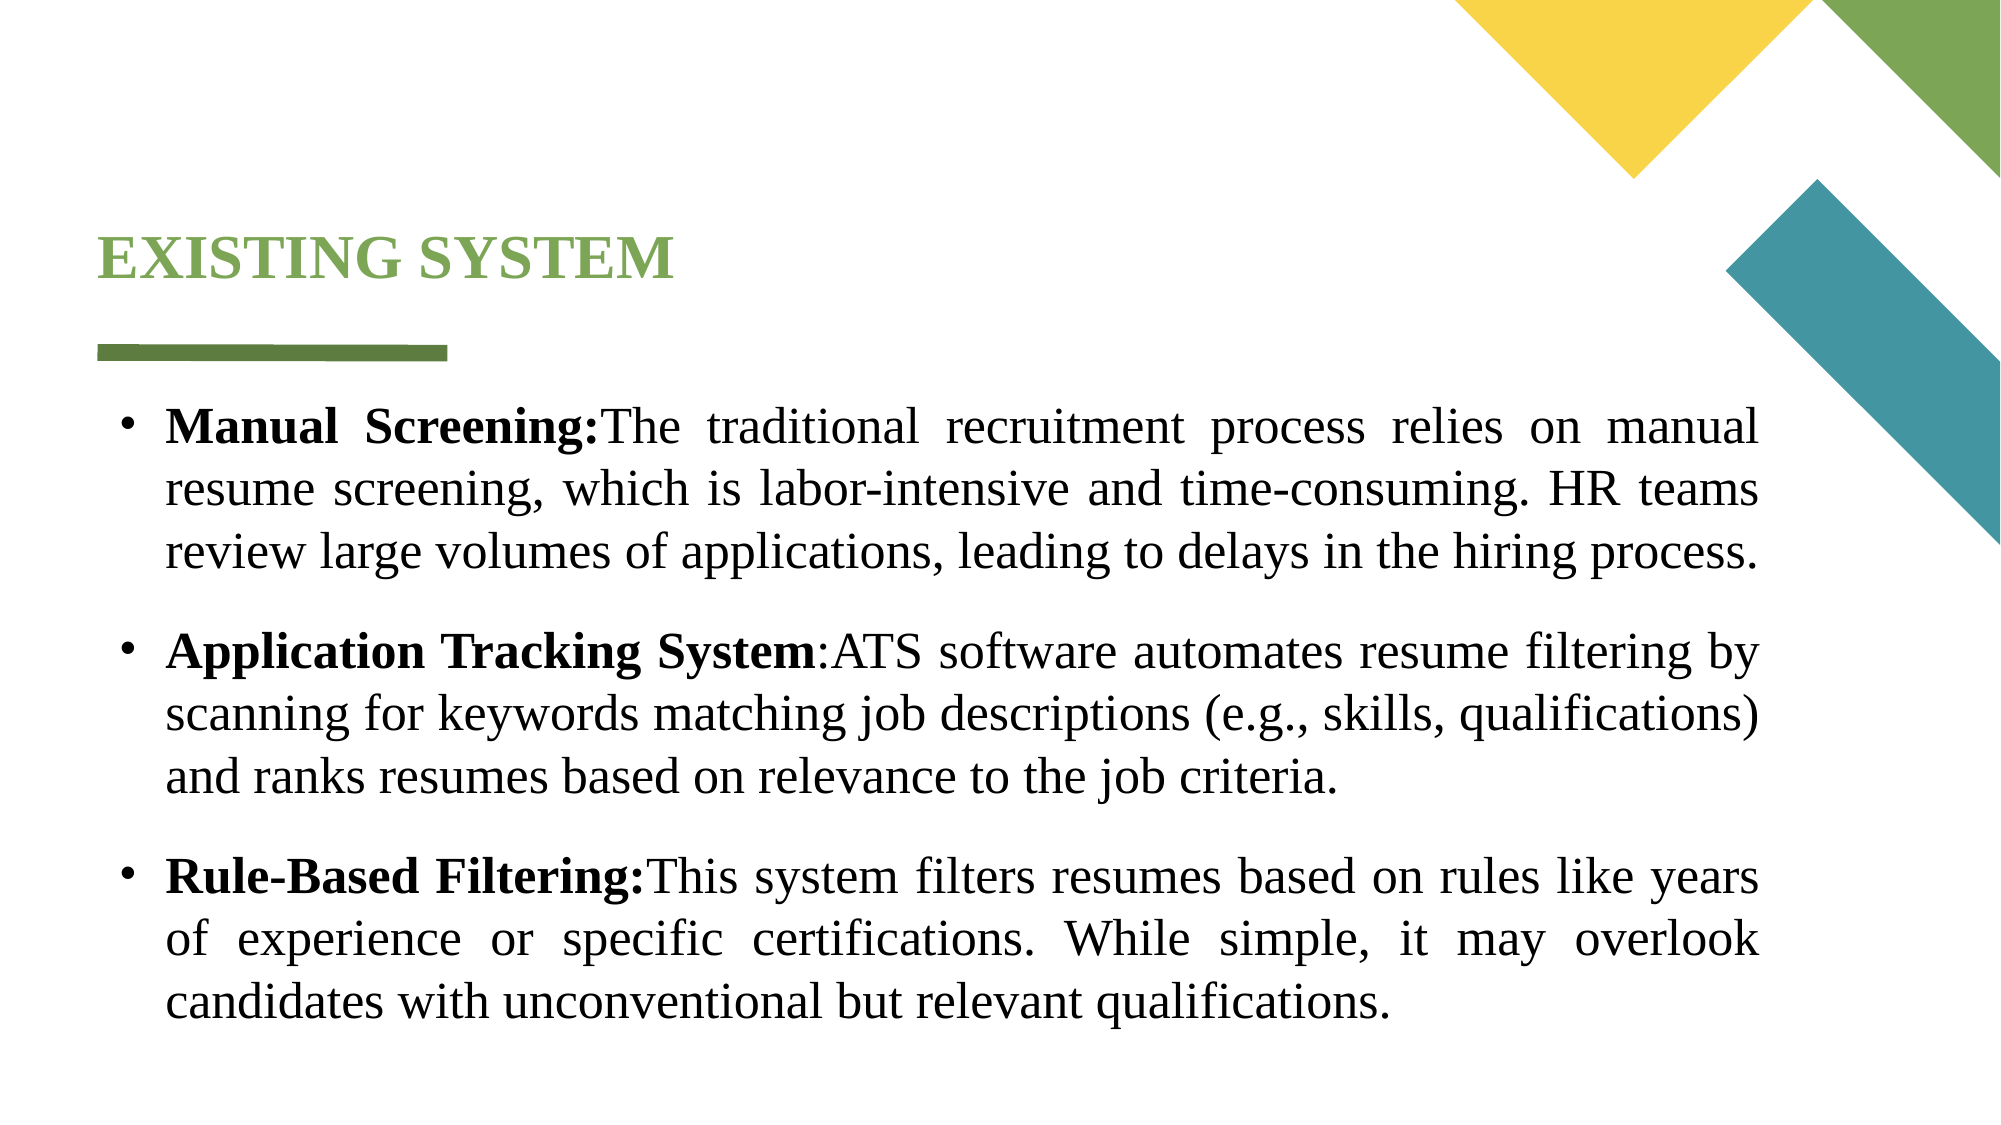

# EXISTING SYSTEM

Manual Screening:The traditional recruitment process relies on manual resume screening, which is labor-intensive and time-consuming. HR teams review large volumes of applications, leading to delays in the hiring process.
Application Tracking System:ATS software automates resume filtering by scanning for keywords matching job descriptions (e.g., skills, qualifications) and ranks resumes based on relevance to the job criteria.
Rule-Based Filtering:This system filters resumes based on rules like years of experience or specific certifications. While simple, it may overlook candidates with unconventional but relevant qualifications.